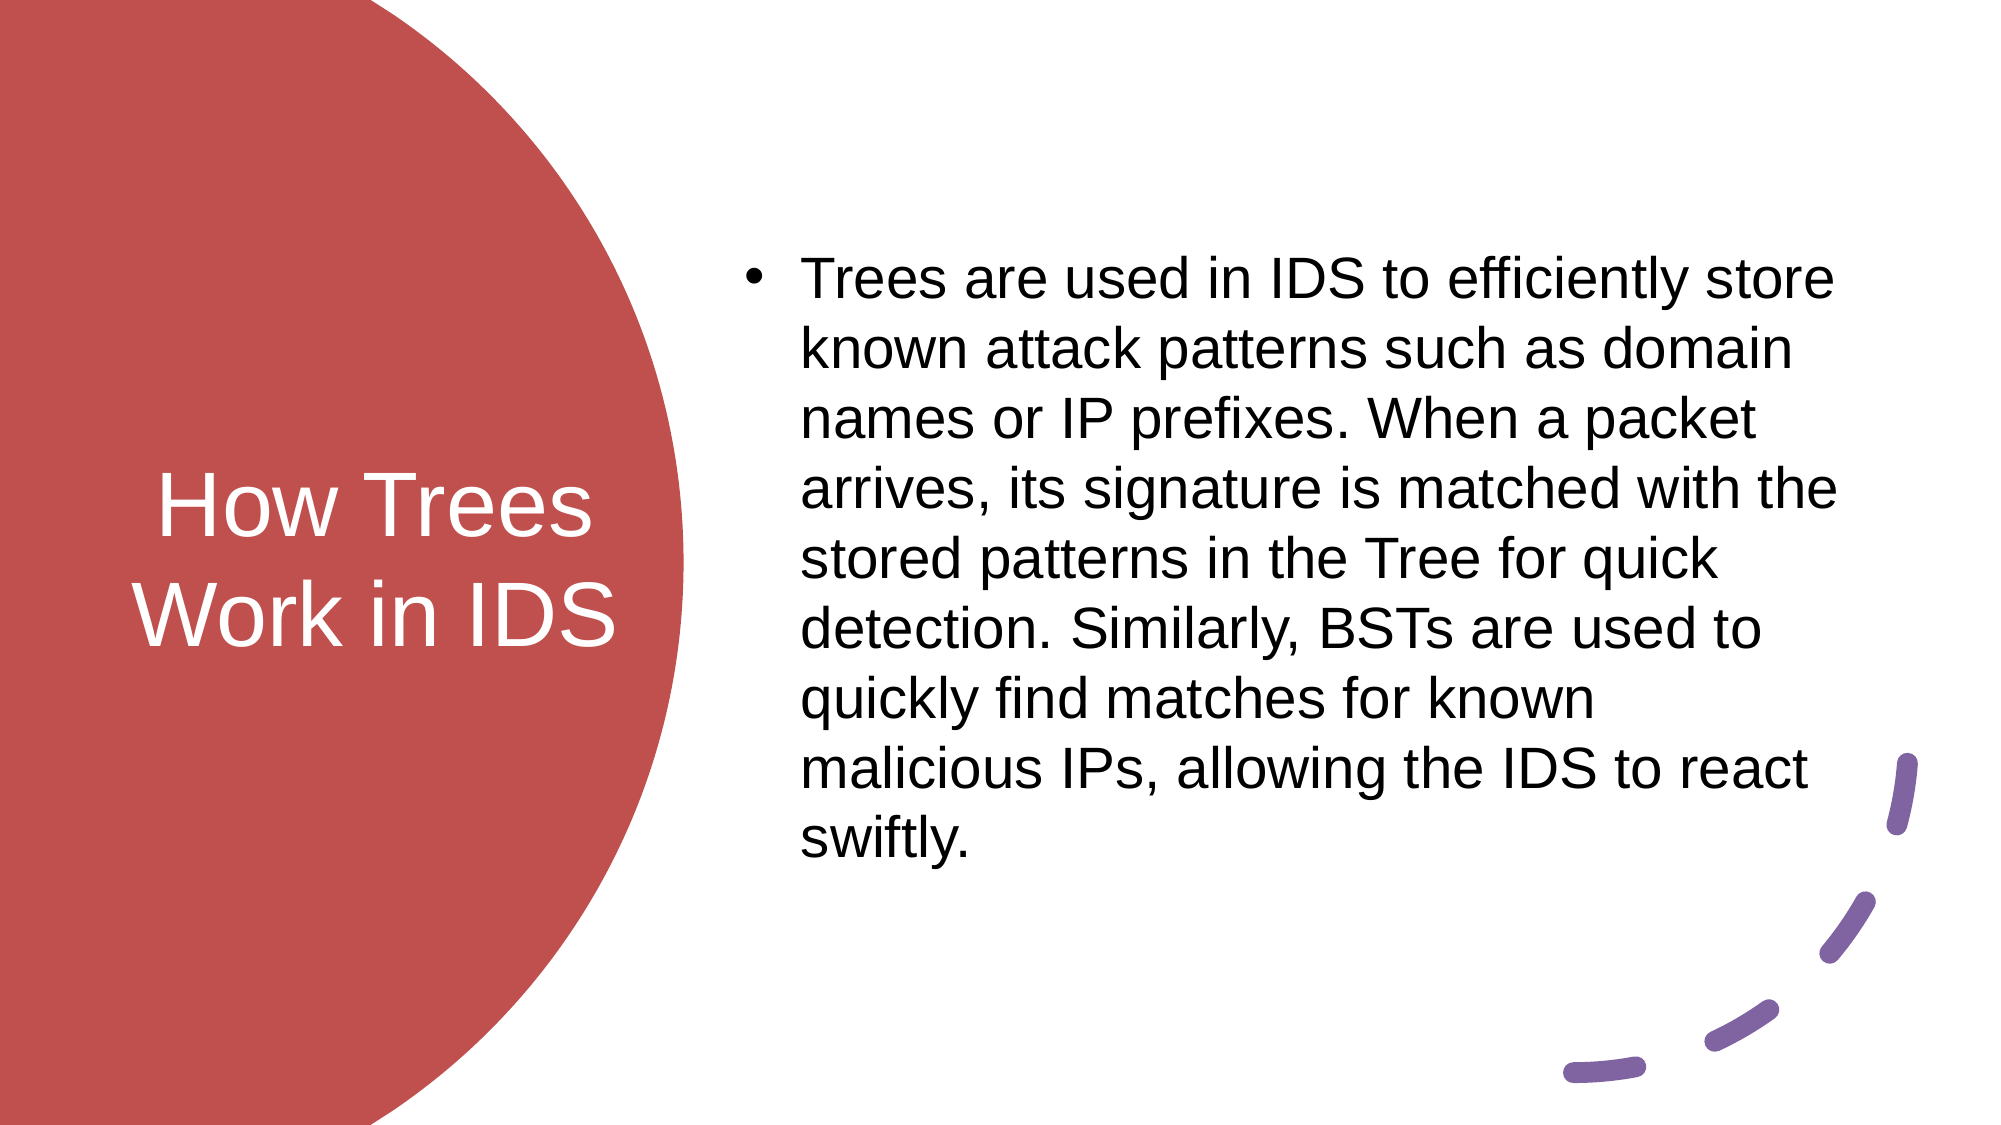

Trees are used in IDS to efficiently store known attack patterns such as domain names or IP prefixes. When a packet arrives, its signature is matched with the stored patterns in the Tree for quick detection. Similarly, BSTs are used to quickly find matches for known malicious IPs, allowing the IDS to react swiftly.
# How Trees Work in IDS